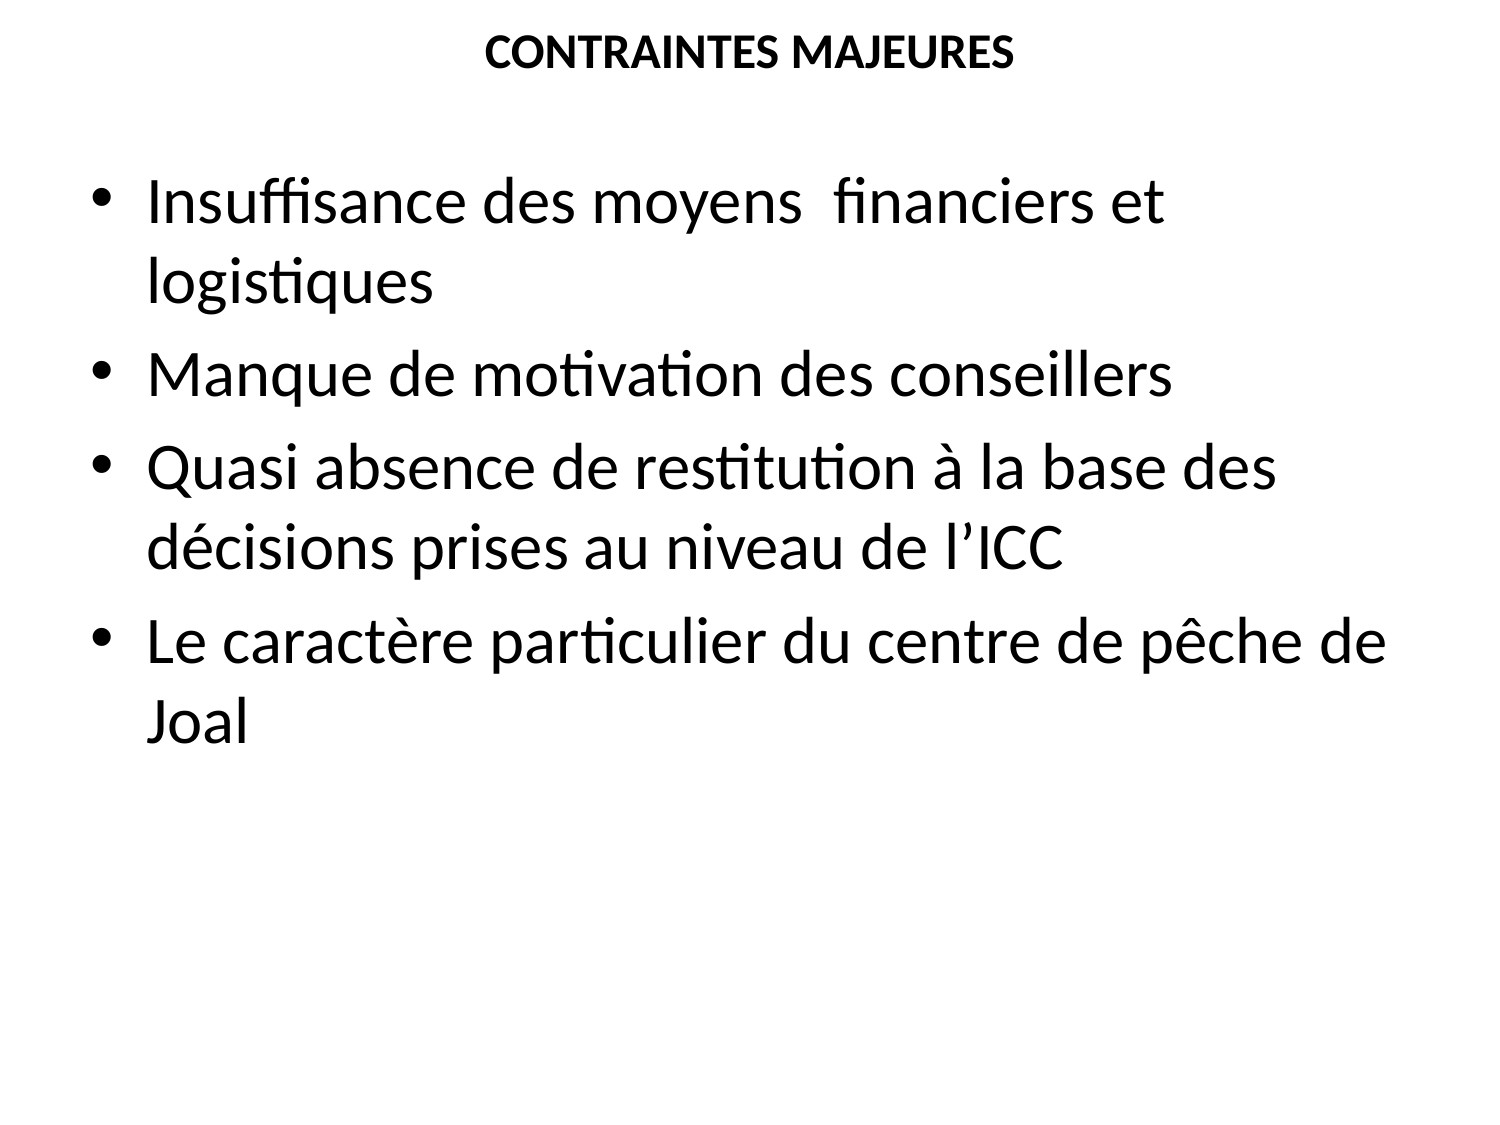

# CONTRAINTES MAJEURES
Insuffisance des moyens  financiers et logistiques
Manque de motivation des conseillers
Quasi absence de restitution à la base des décisions prises au niveau de l’ICC
Le caractère particulier du centre de pêche de Joal